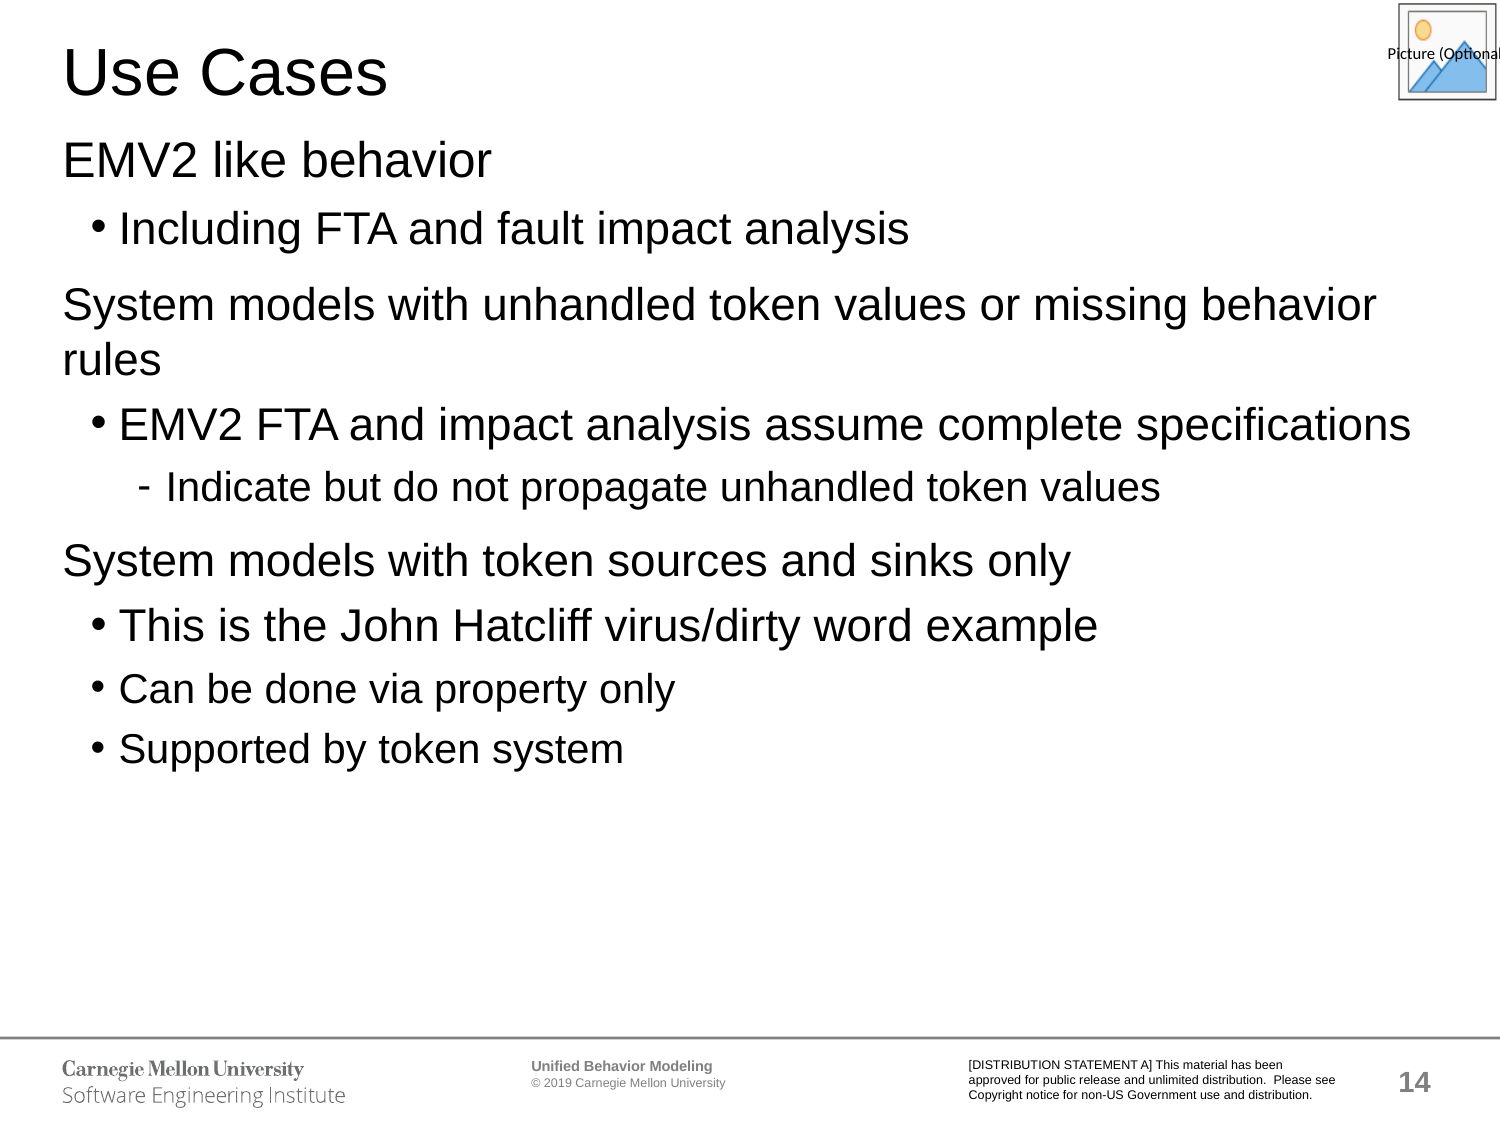

# Use Cases
EMV2 like behavior
Including FTA and fault impact analysis
System models with unhandled token values or missing behavior rules
EMV2 FTA and impact analysis assume complete specifications
Indicate but do not propagate unhandled token values
System models with token sources and sinks only
This is the John Hatcliff virus/dirty word example
Can be done via property only
Supported by token system